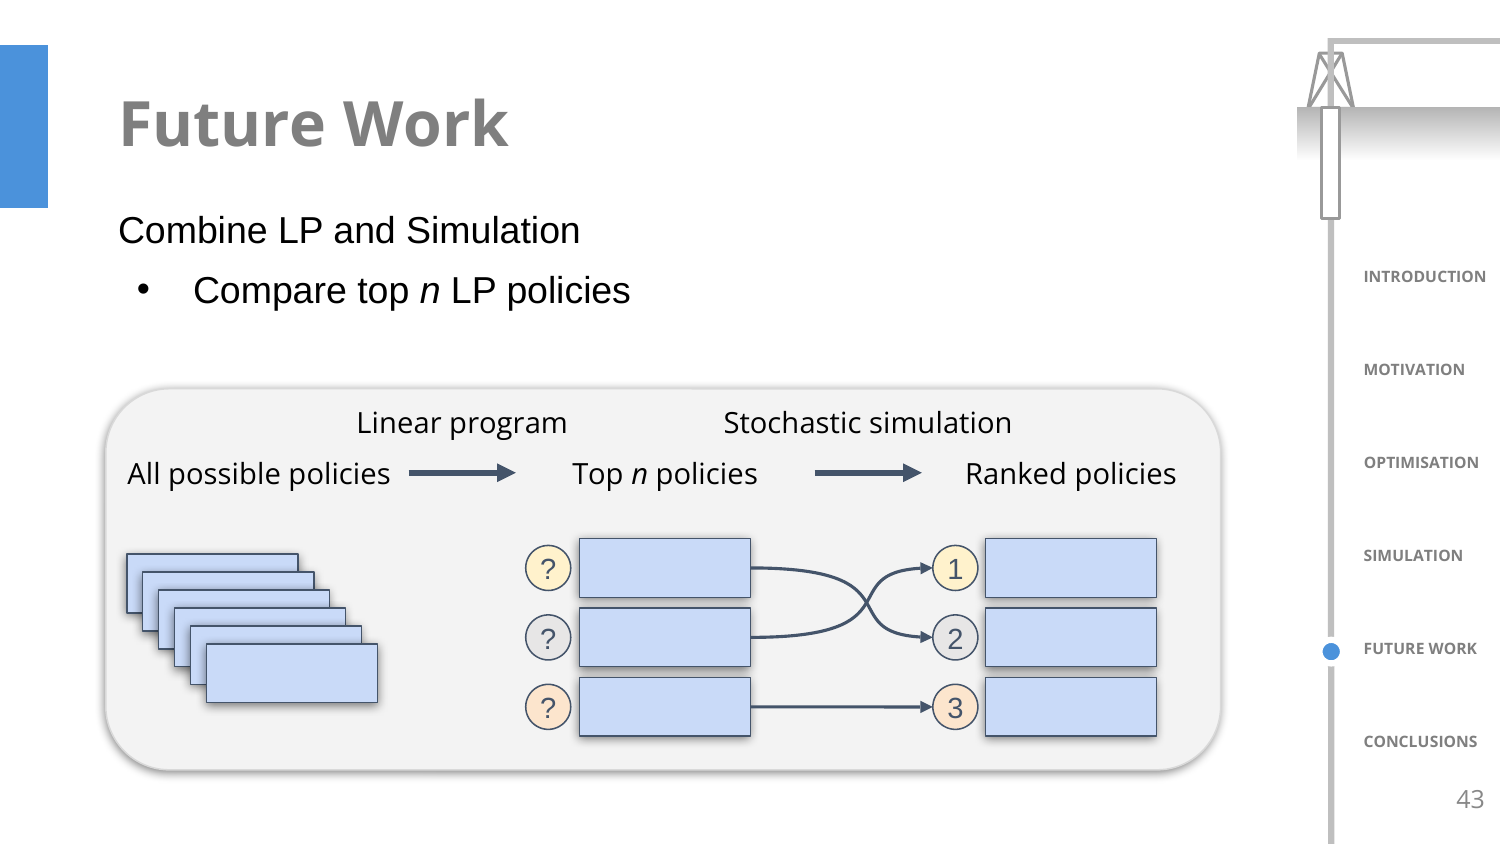

# Future Work
Combine LP and Simulation
Compare top n LP policies
Linear program
Stochastic simulation

All possible policies
Top n policies
Ranked policies

?
1

?
2

?
3
43